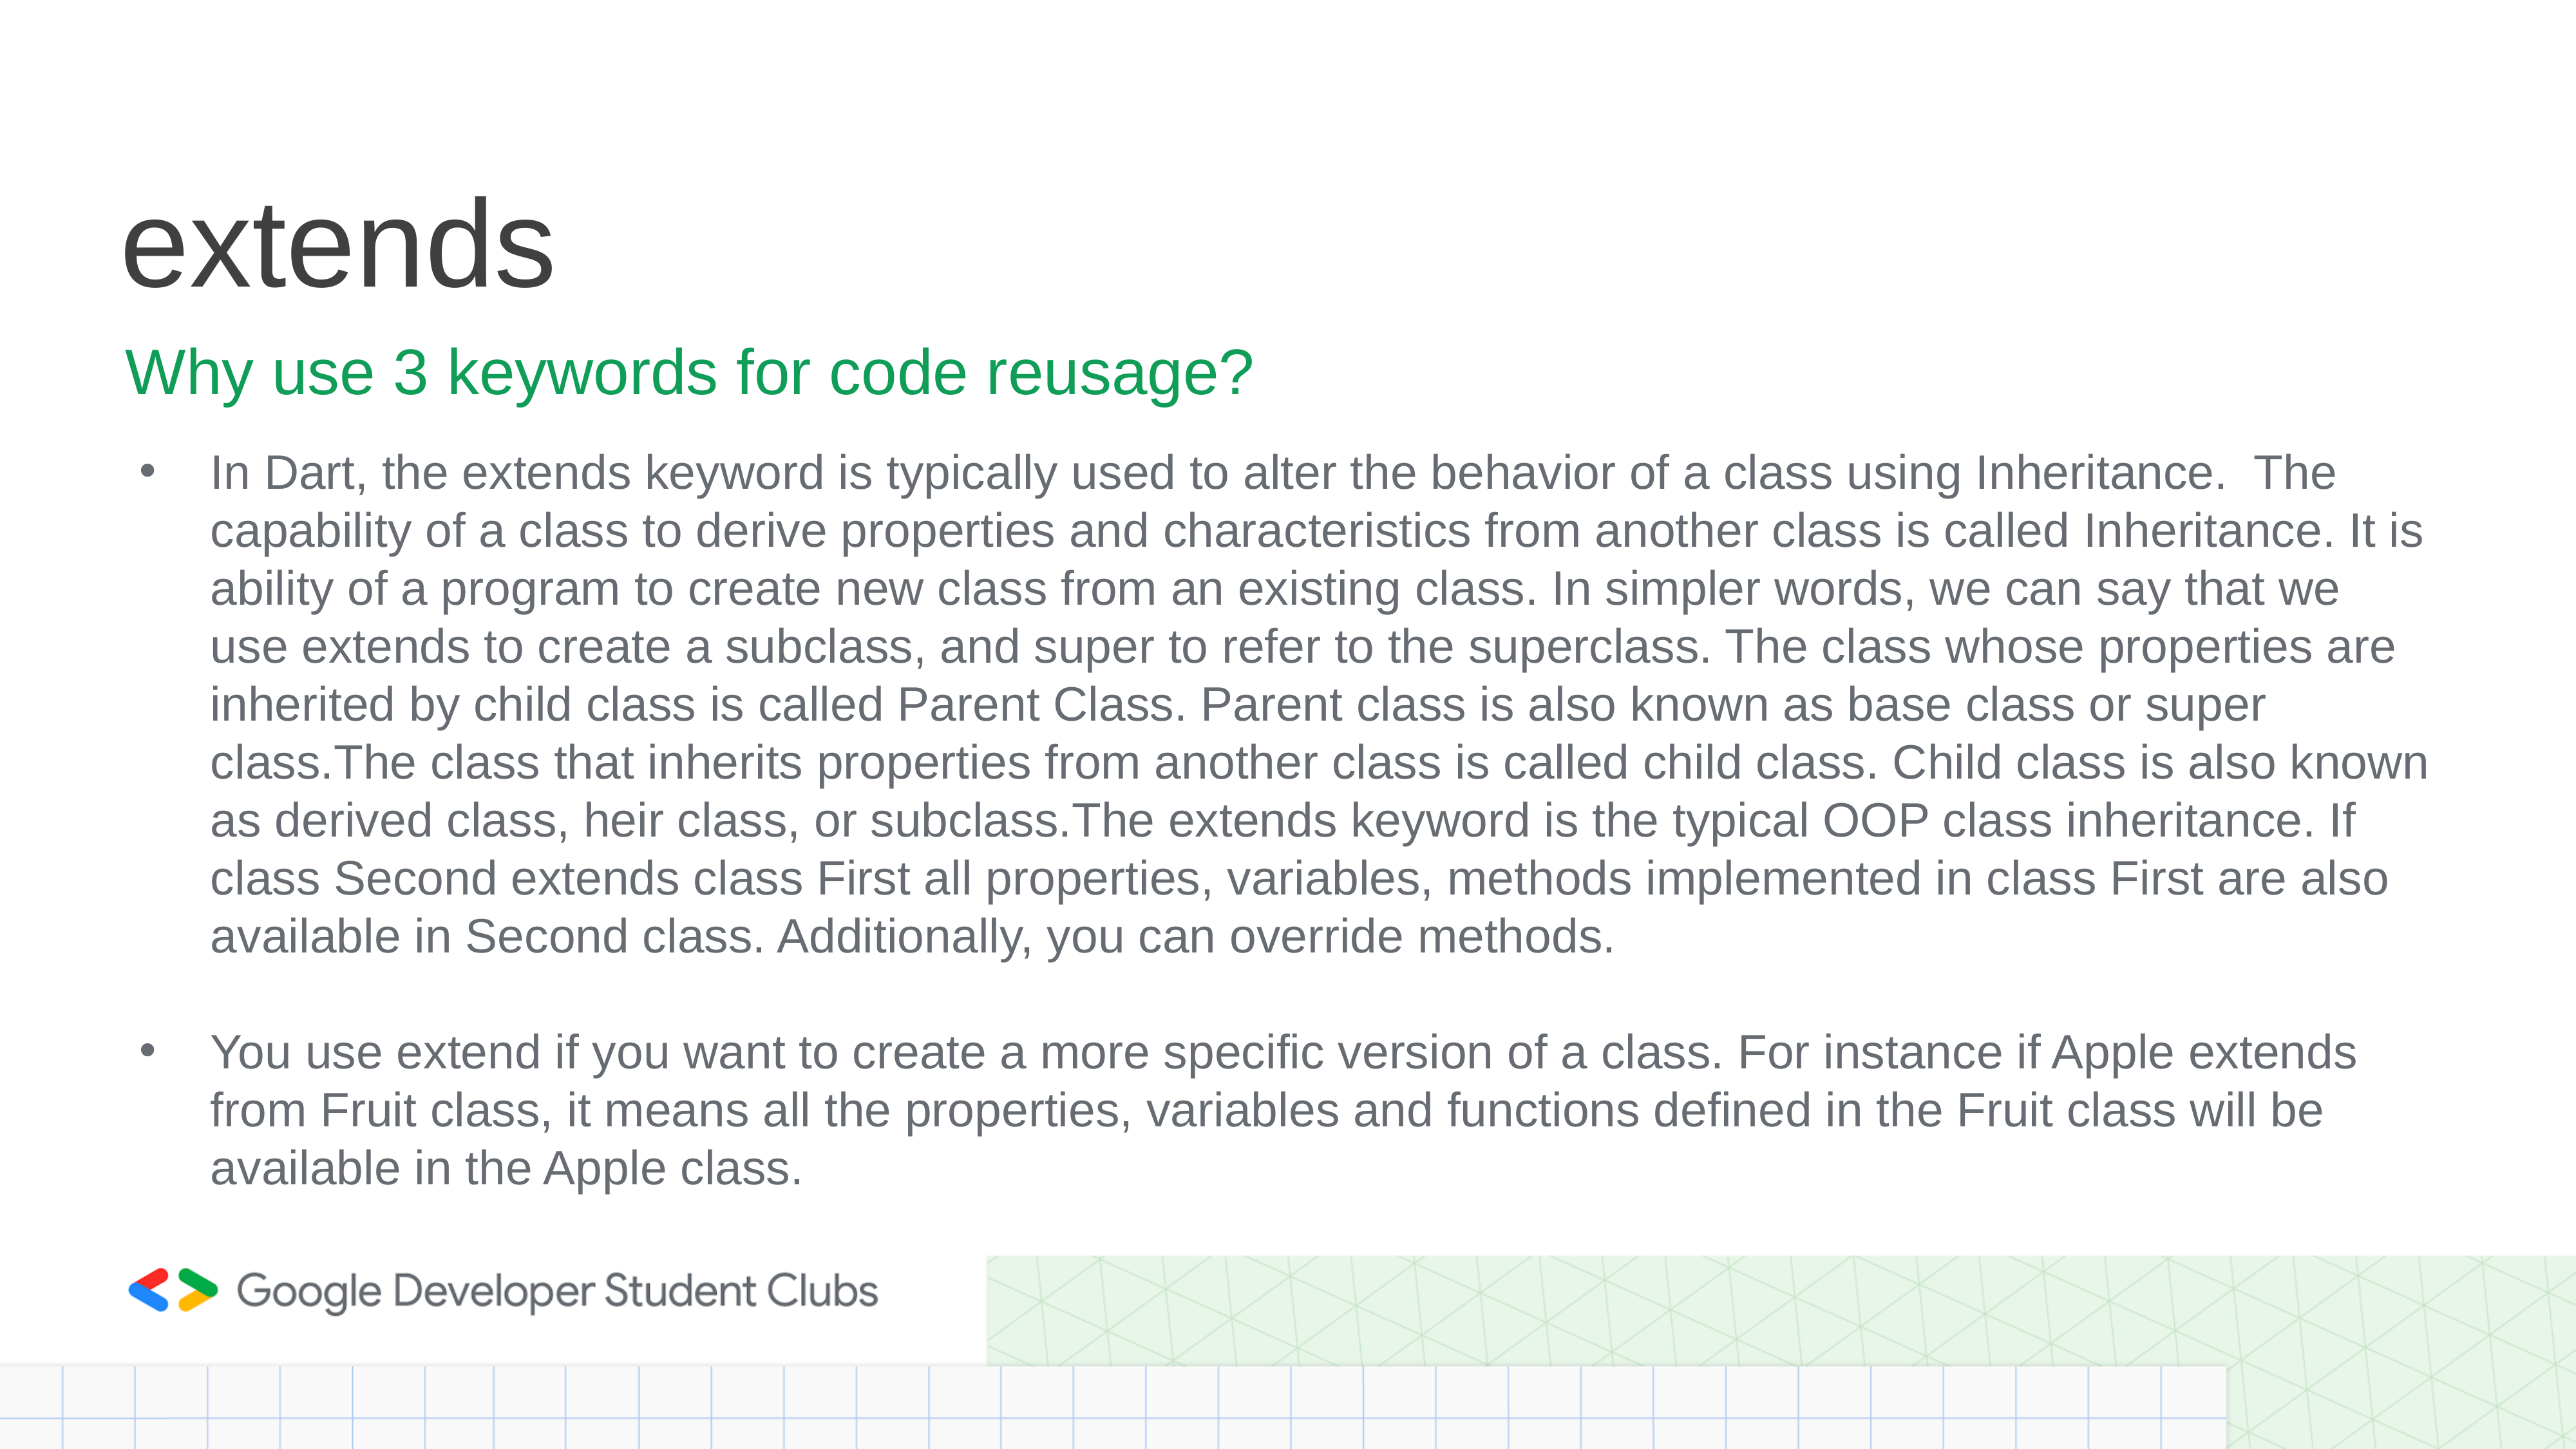

# extends
Why use 3 keywords for code reusage?
In Dart, the extends keyword is typically used to alter the behavior of a class using Inheritance.  The capability of a class to derive properties and characteristics from another class is called Inheritance. It is ability of a program to create new class from an existing class. In simpler words, we can say that we use extends to create a subclass, and super to refer to the superclass. The class whose properties are inherited by child class is called Parent Class. Parent class is also known as base class or super class.The class that inherits properties from another class is called child class. Child class is also known as derived class, heir class, or subclass.The extends keyword is the typical OOP class inheritance. If class Second extends class First all properties, variables, methods implemented in class First are also available in Second class. Additionally, you can override methods.

You use extend if you want to create a more specific version of a class. For instance if Apple extends from Fruit class, it means all the properties, variables and functions defined in the Fruit class will be available in the Apple class.